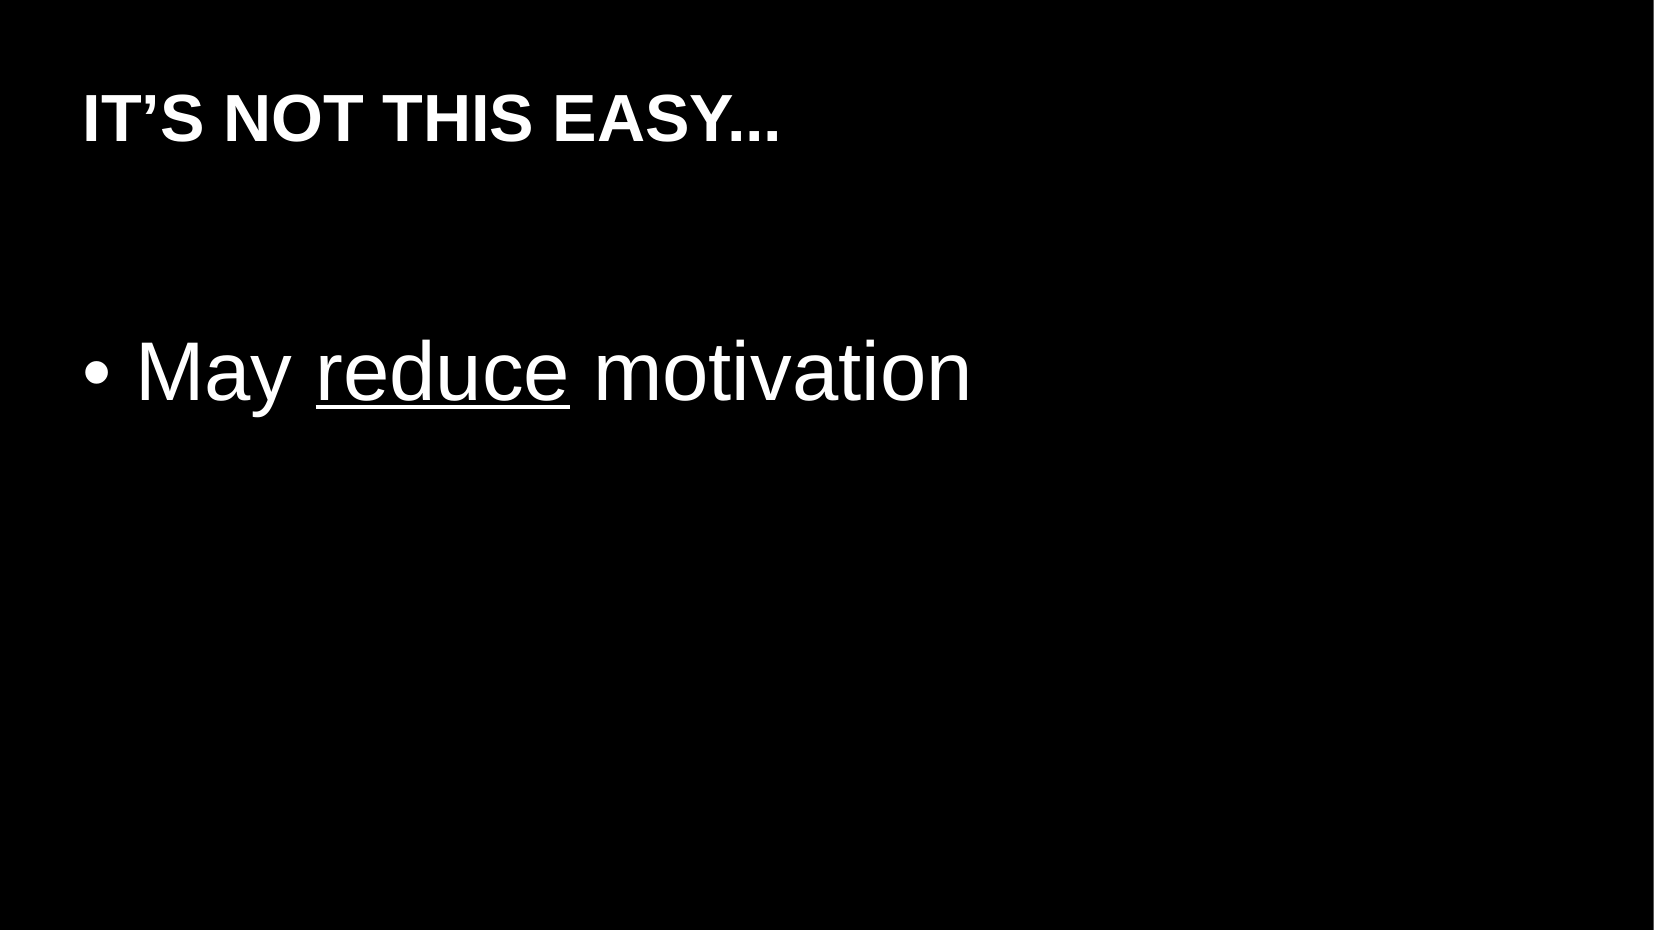

# IT’S NOT THIS EASY...
• May reduce motivation